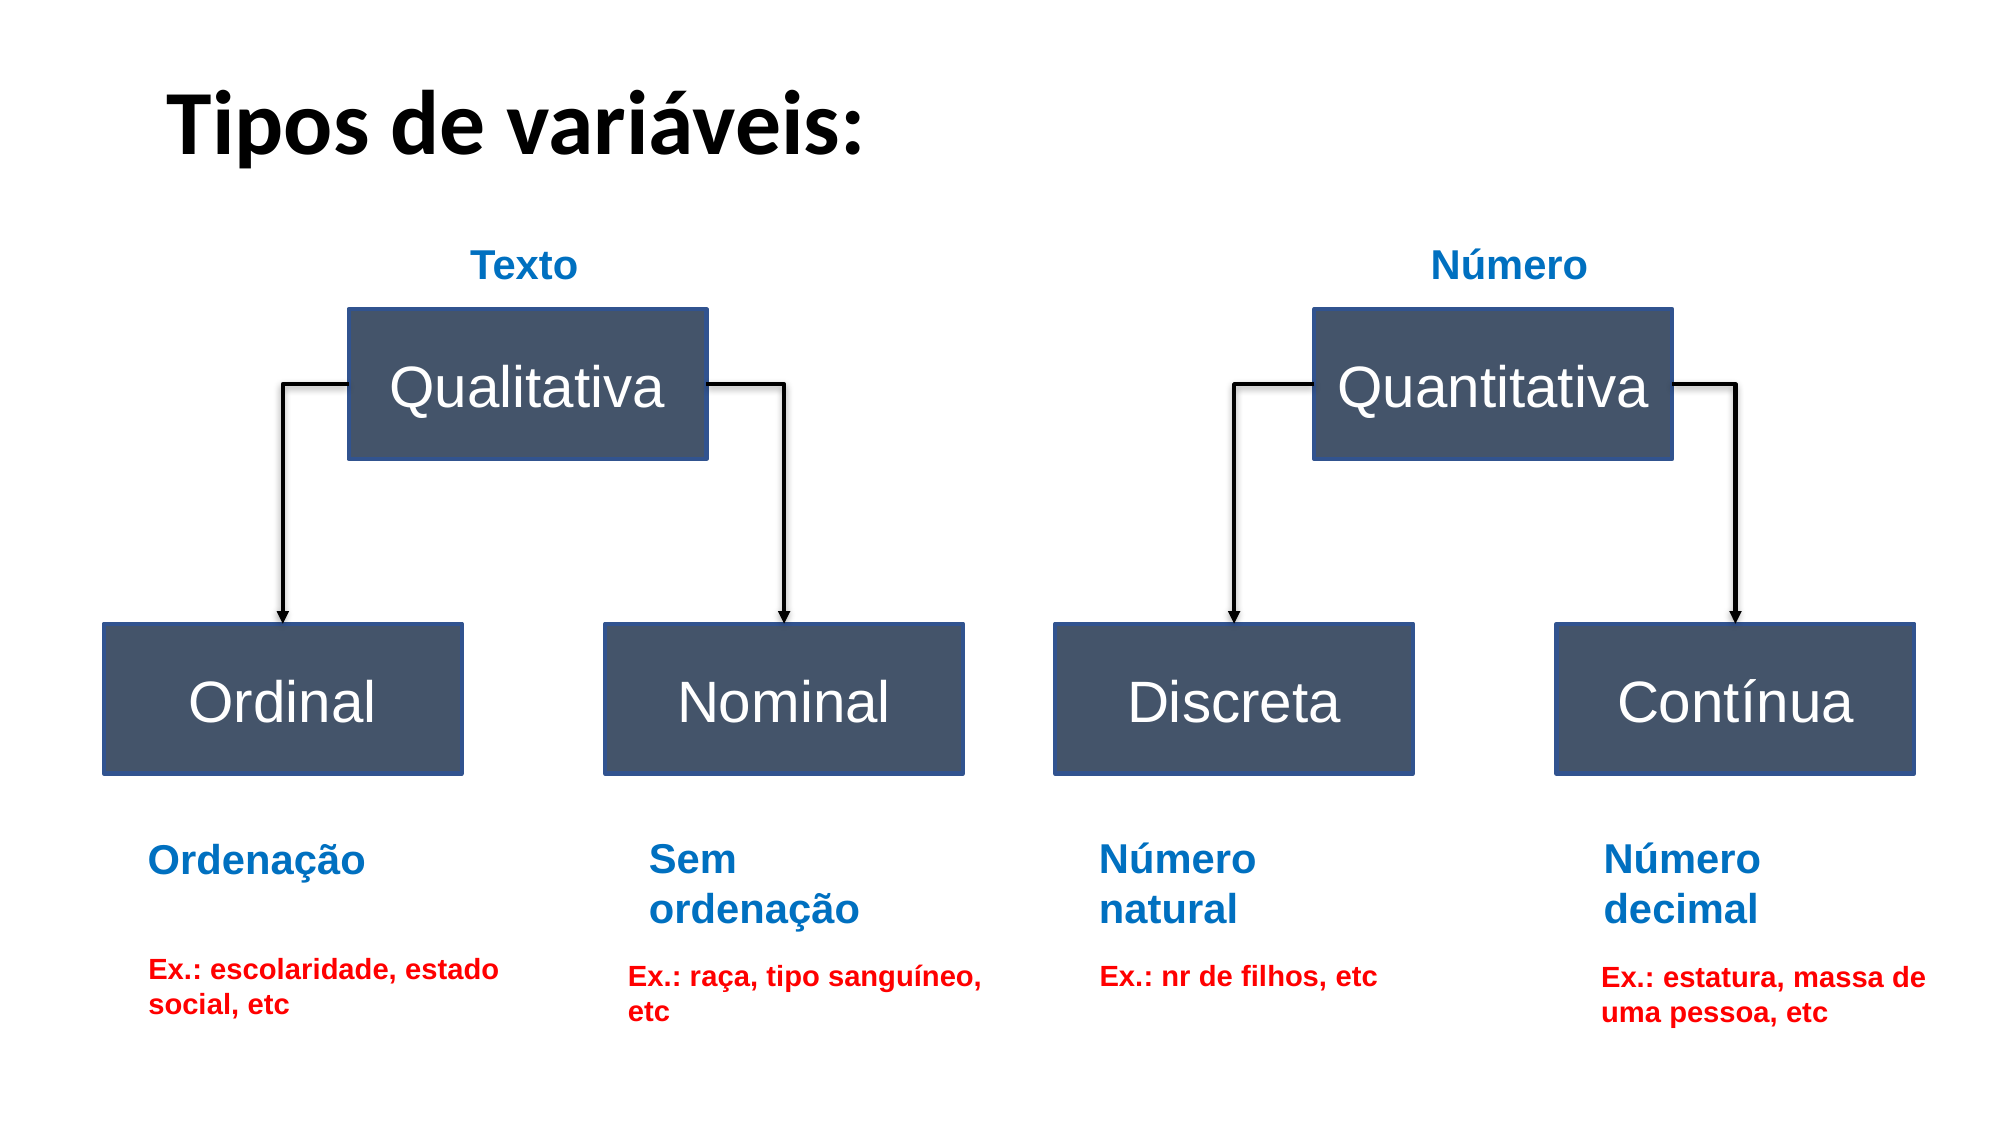

# Tipos de variáveis:
Texto
Número
Qualitativa
Quantitativa
Ordinal
Nominal
Discreta
Contínua
Sem ordenação
Número natural
Número decimal
Ordenação
Ex.: escolaridade, estado social, etc
Ex.: raça, tipo sanguíneo, etc
Ex.: nr de filhos, etc
Ex.: estatura, massa de uma pessoa, etc